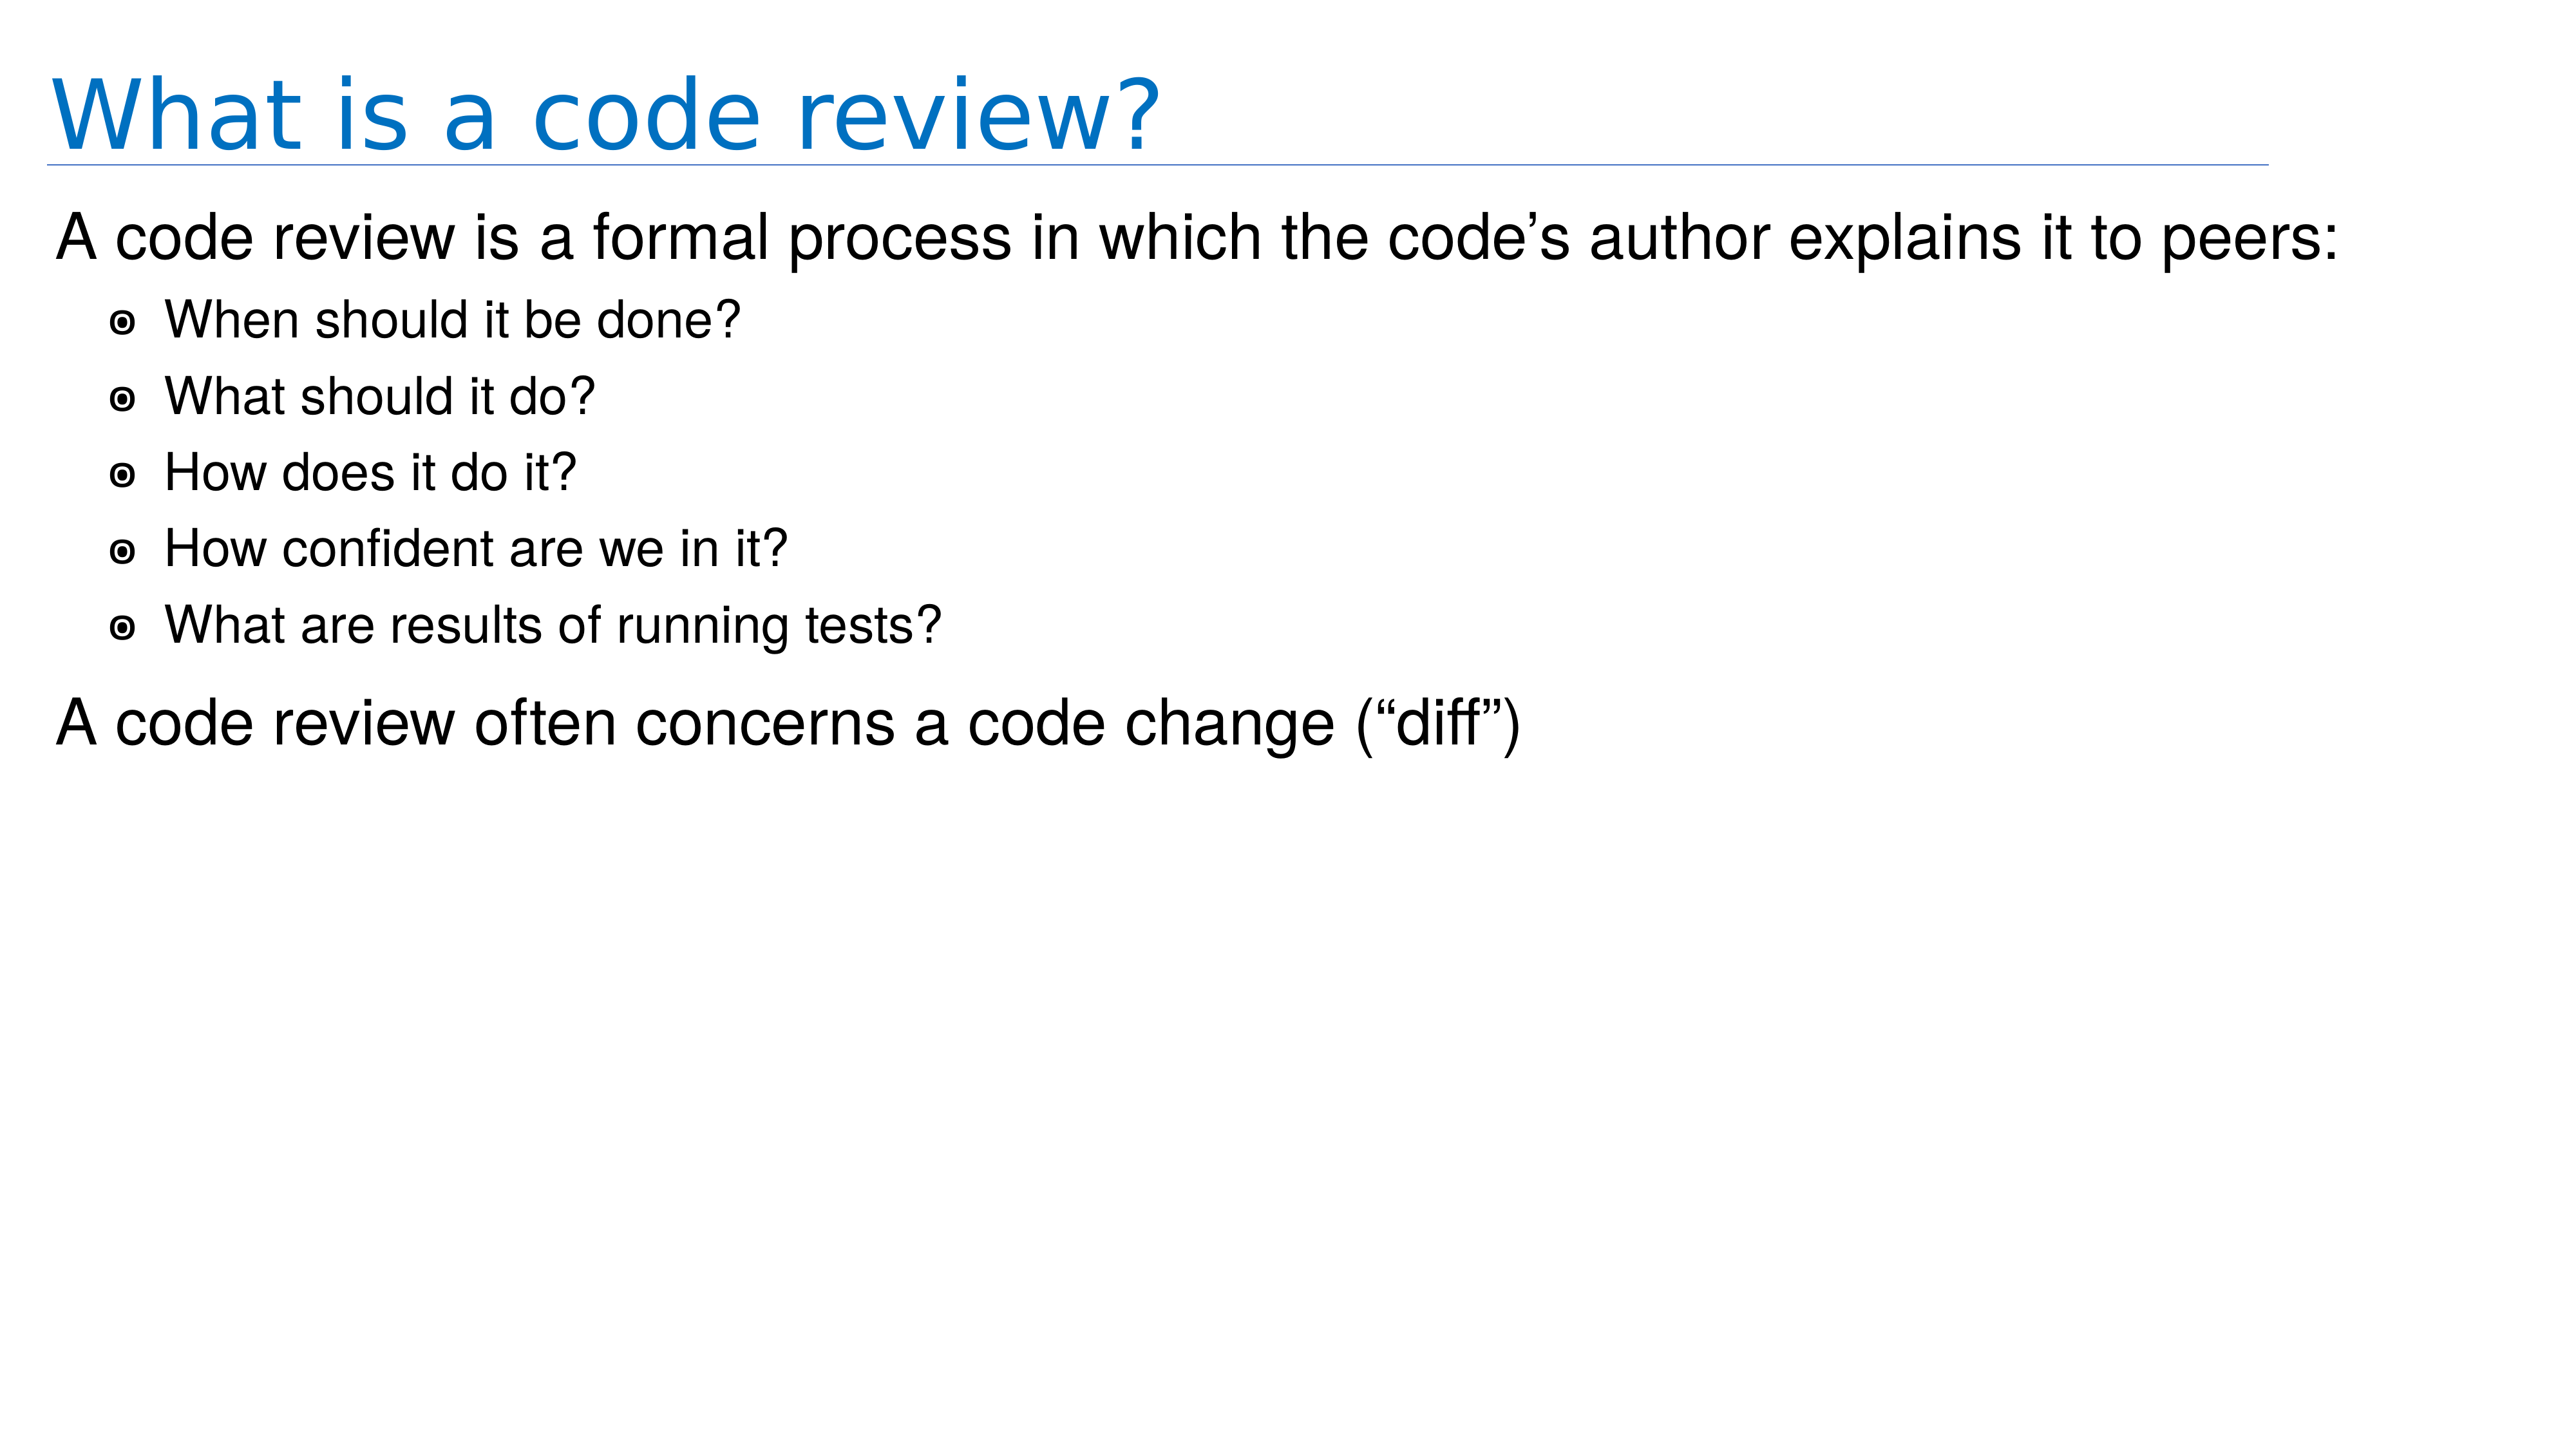

# What is a code review?
A code review is a formal process in which the code’s author explains it to peers:
When should it be done?
What should it do?
How does it do it?
How confident are we in it?
What are results of running tests?
A code review often concerns a code change (“diff”)